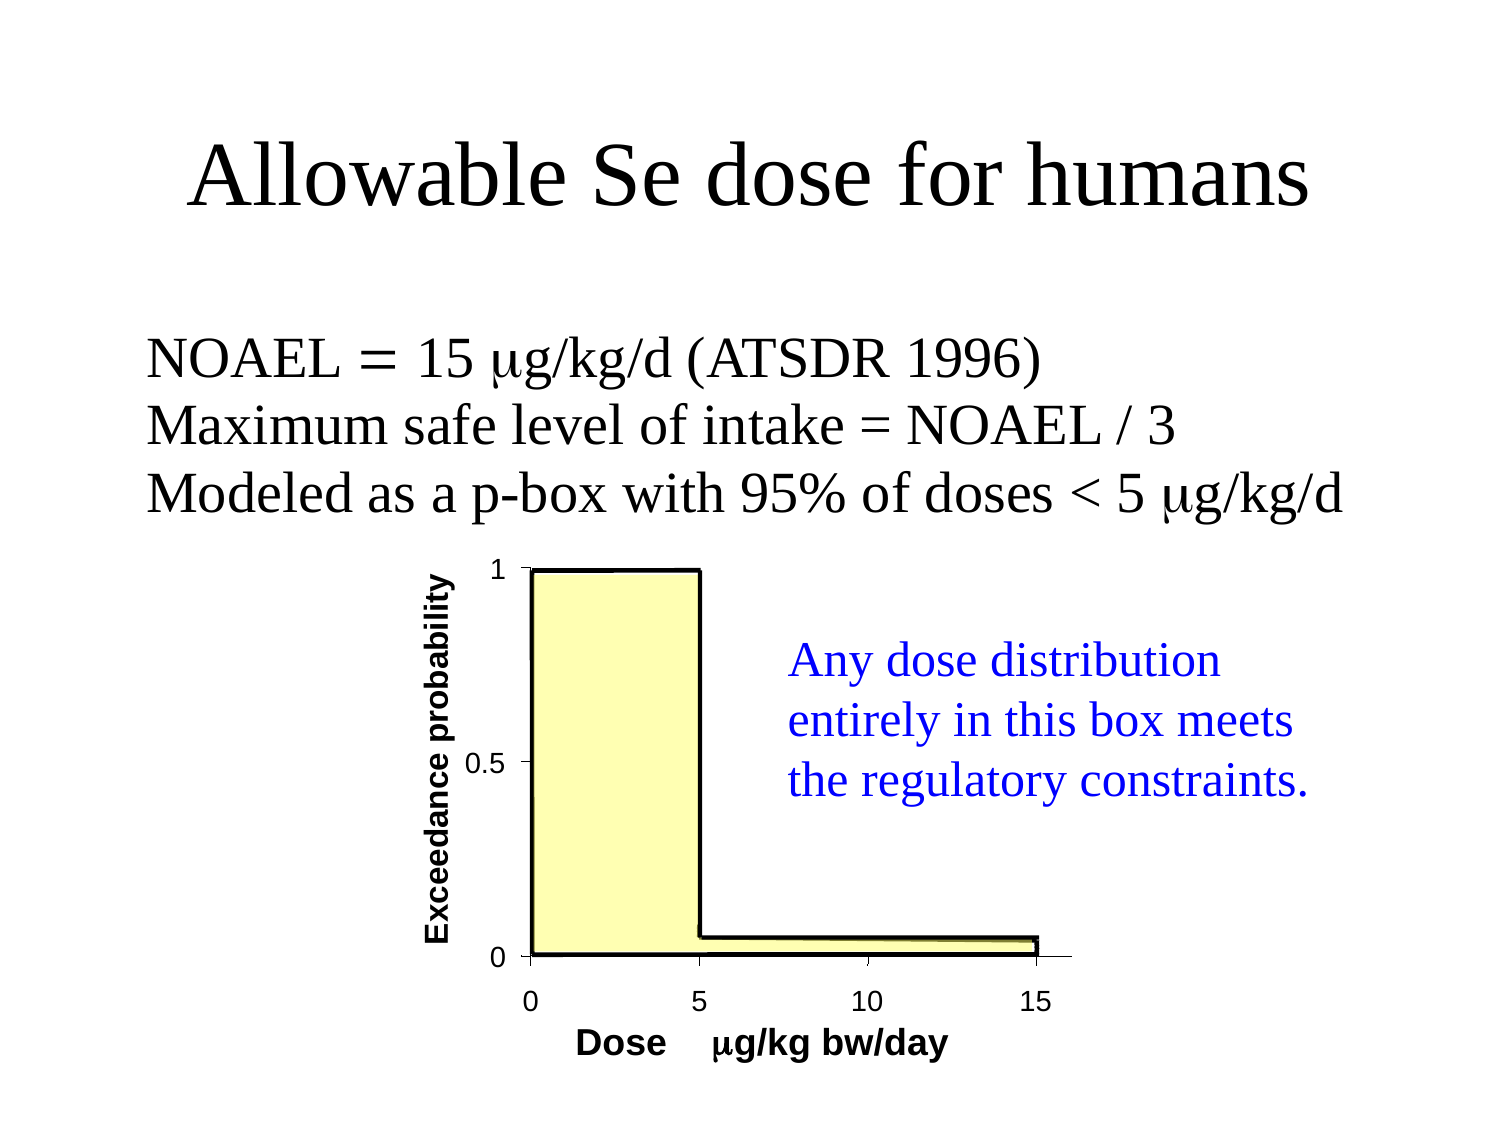

# Allowable Se dose for humans
NOAEL = 15 μg/kg/d (ATSDR 1996)
Maximum safe level of intake = NOAEL / 3
Modeled as a p-box with 95% of doses < 5 μg/kg/d

1

Any dose distribution entirely in this box meets the regulatory constraints.

Exceedance probability

0.5

0

0
5
10
15
μ
Dose
g/kg bw/day